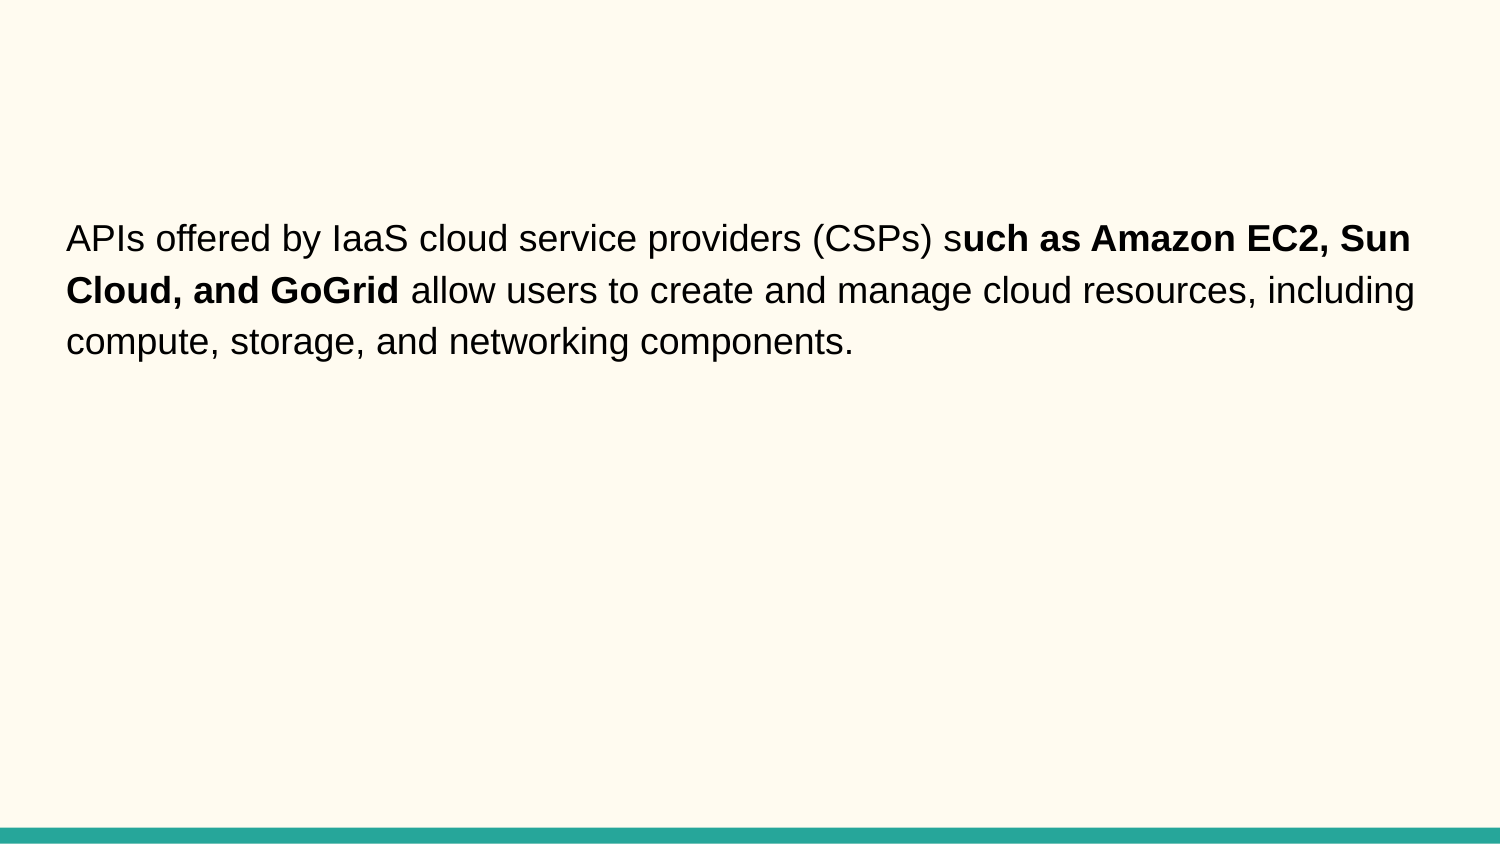

#
APIs offered by IaaS cloud service providers (CSPs) such as Amazon EC2, Sun Cloud, and GoGrid allow users to create and manage cloud resources, including compute, storage, and networking components.